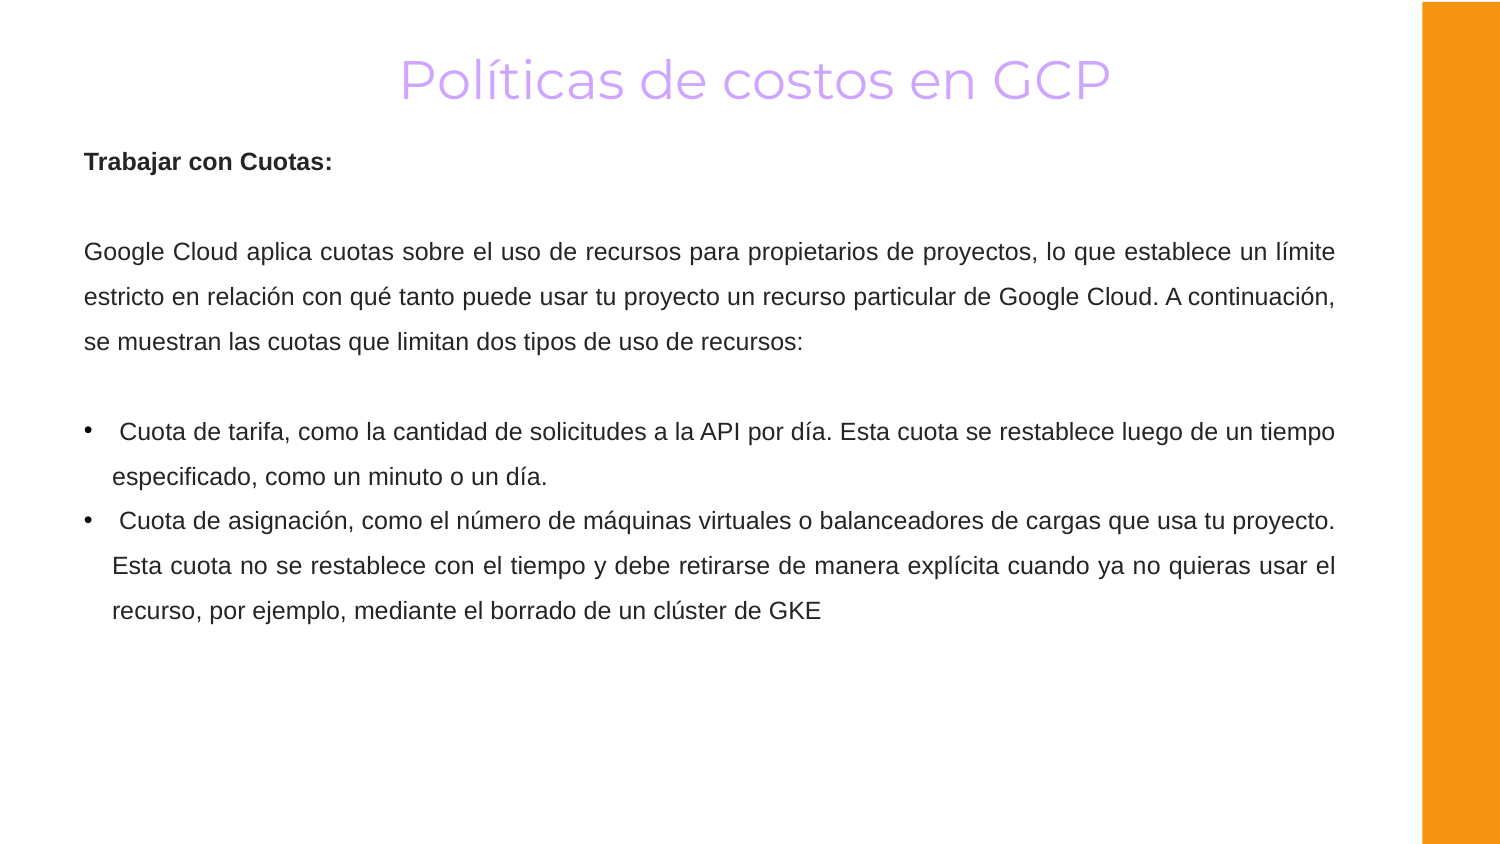

Políticas de costos en GCP
Trabajar con Cuotas:

Google Cloud aplica cuotas sobre el uso de recursos para propietarios de proyectos, lo que establece un límite estricto en relación con qué tanto puede usar tu proyecto un recurso particular de Google Cloud. A continuación, se muestran las cuotas que limitan dos tipos de uso de recursos:

 Cuota de tarifa, como la cantidad de solicitudes a la API por día. Esta cuota se restablece luego de un tiempo especificado, como un minuto o un día.
 Cuota de asignación, como el número de máquinas virtuales o balanceadores de cargas que usa tu proyecto. Esta cuota no se restablece con el tiempo y debe retirarse de manera explícita cuando ya no quieras usar el recurso, por ejemplo, mediante el borrado de un clúster de GKE